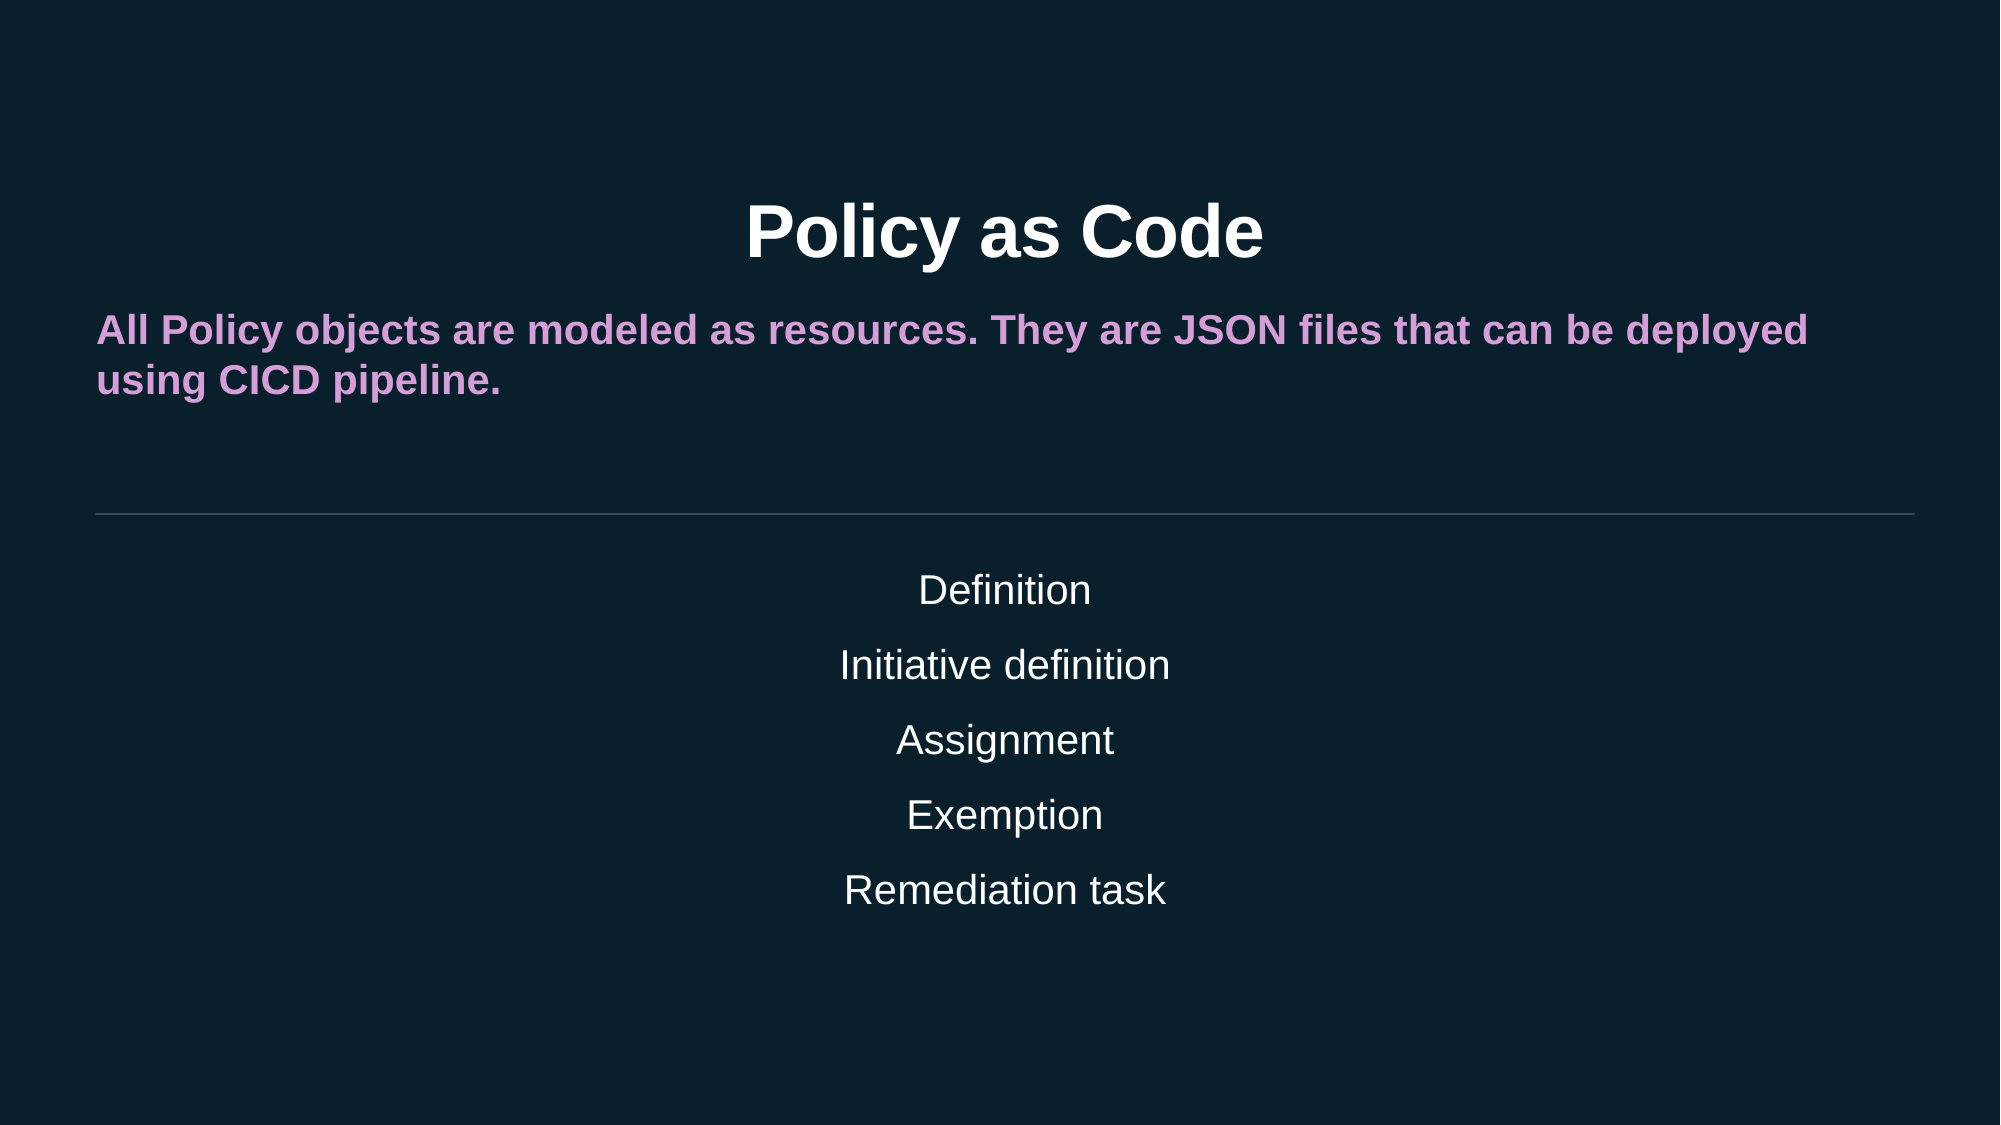

# Policy as Code
All Policy objects are modeled as resources. They are JSON files that can be deployed using CICD pipeline.
Definition
Initiative definition
Assignment
Exemption
Remediation task